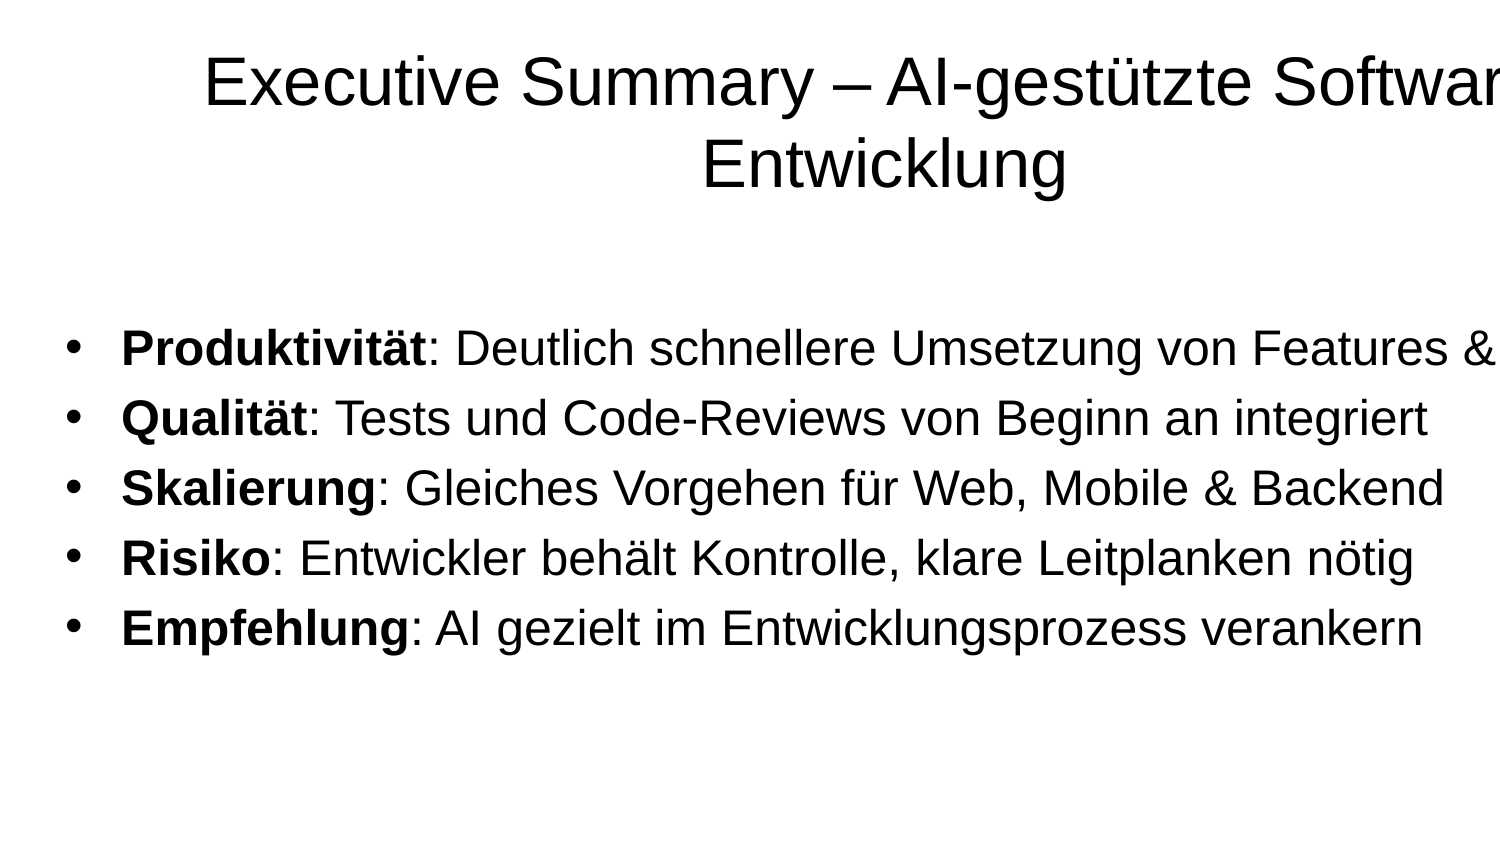

# Executive Summary – AI-gestützte Software-Entwicklung
Produktivität: Deutlich schnellere Umsetzung von Features & Fixes
Qualität: Tests und Code-Reviews von Beginn an integriert
Skalierung: Gleiches Vorgehen für Web, Mobile & Backend
Risiko: Entwickler behält Kontrolle, klare Leitplanken nötig
Empfehlung: AI gezielt im Entwicklungsprozess verankern
30